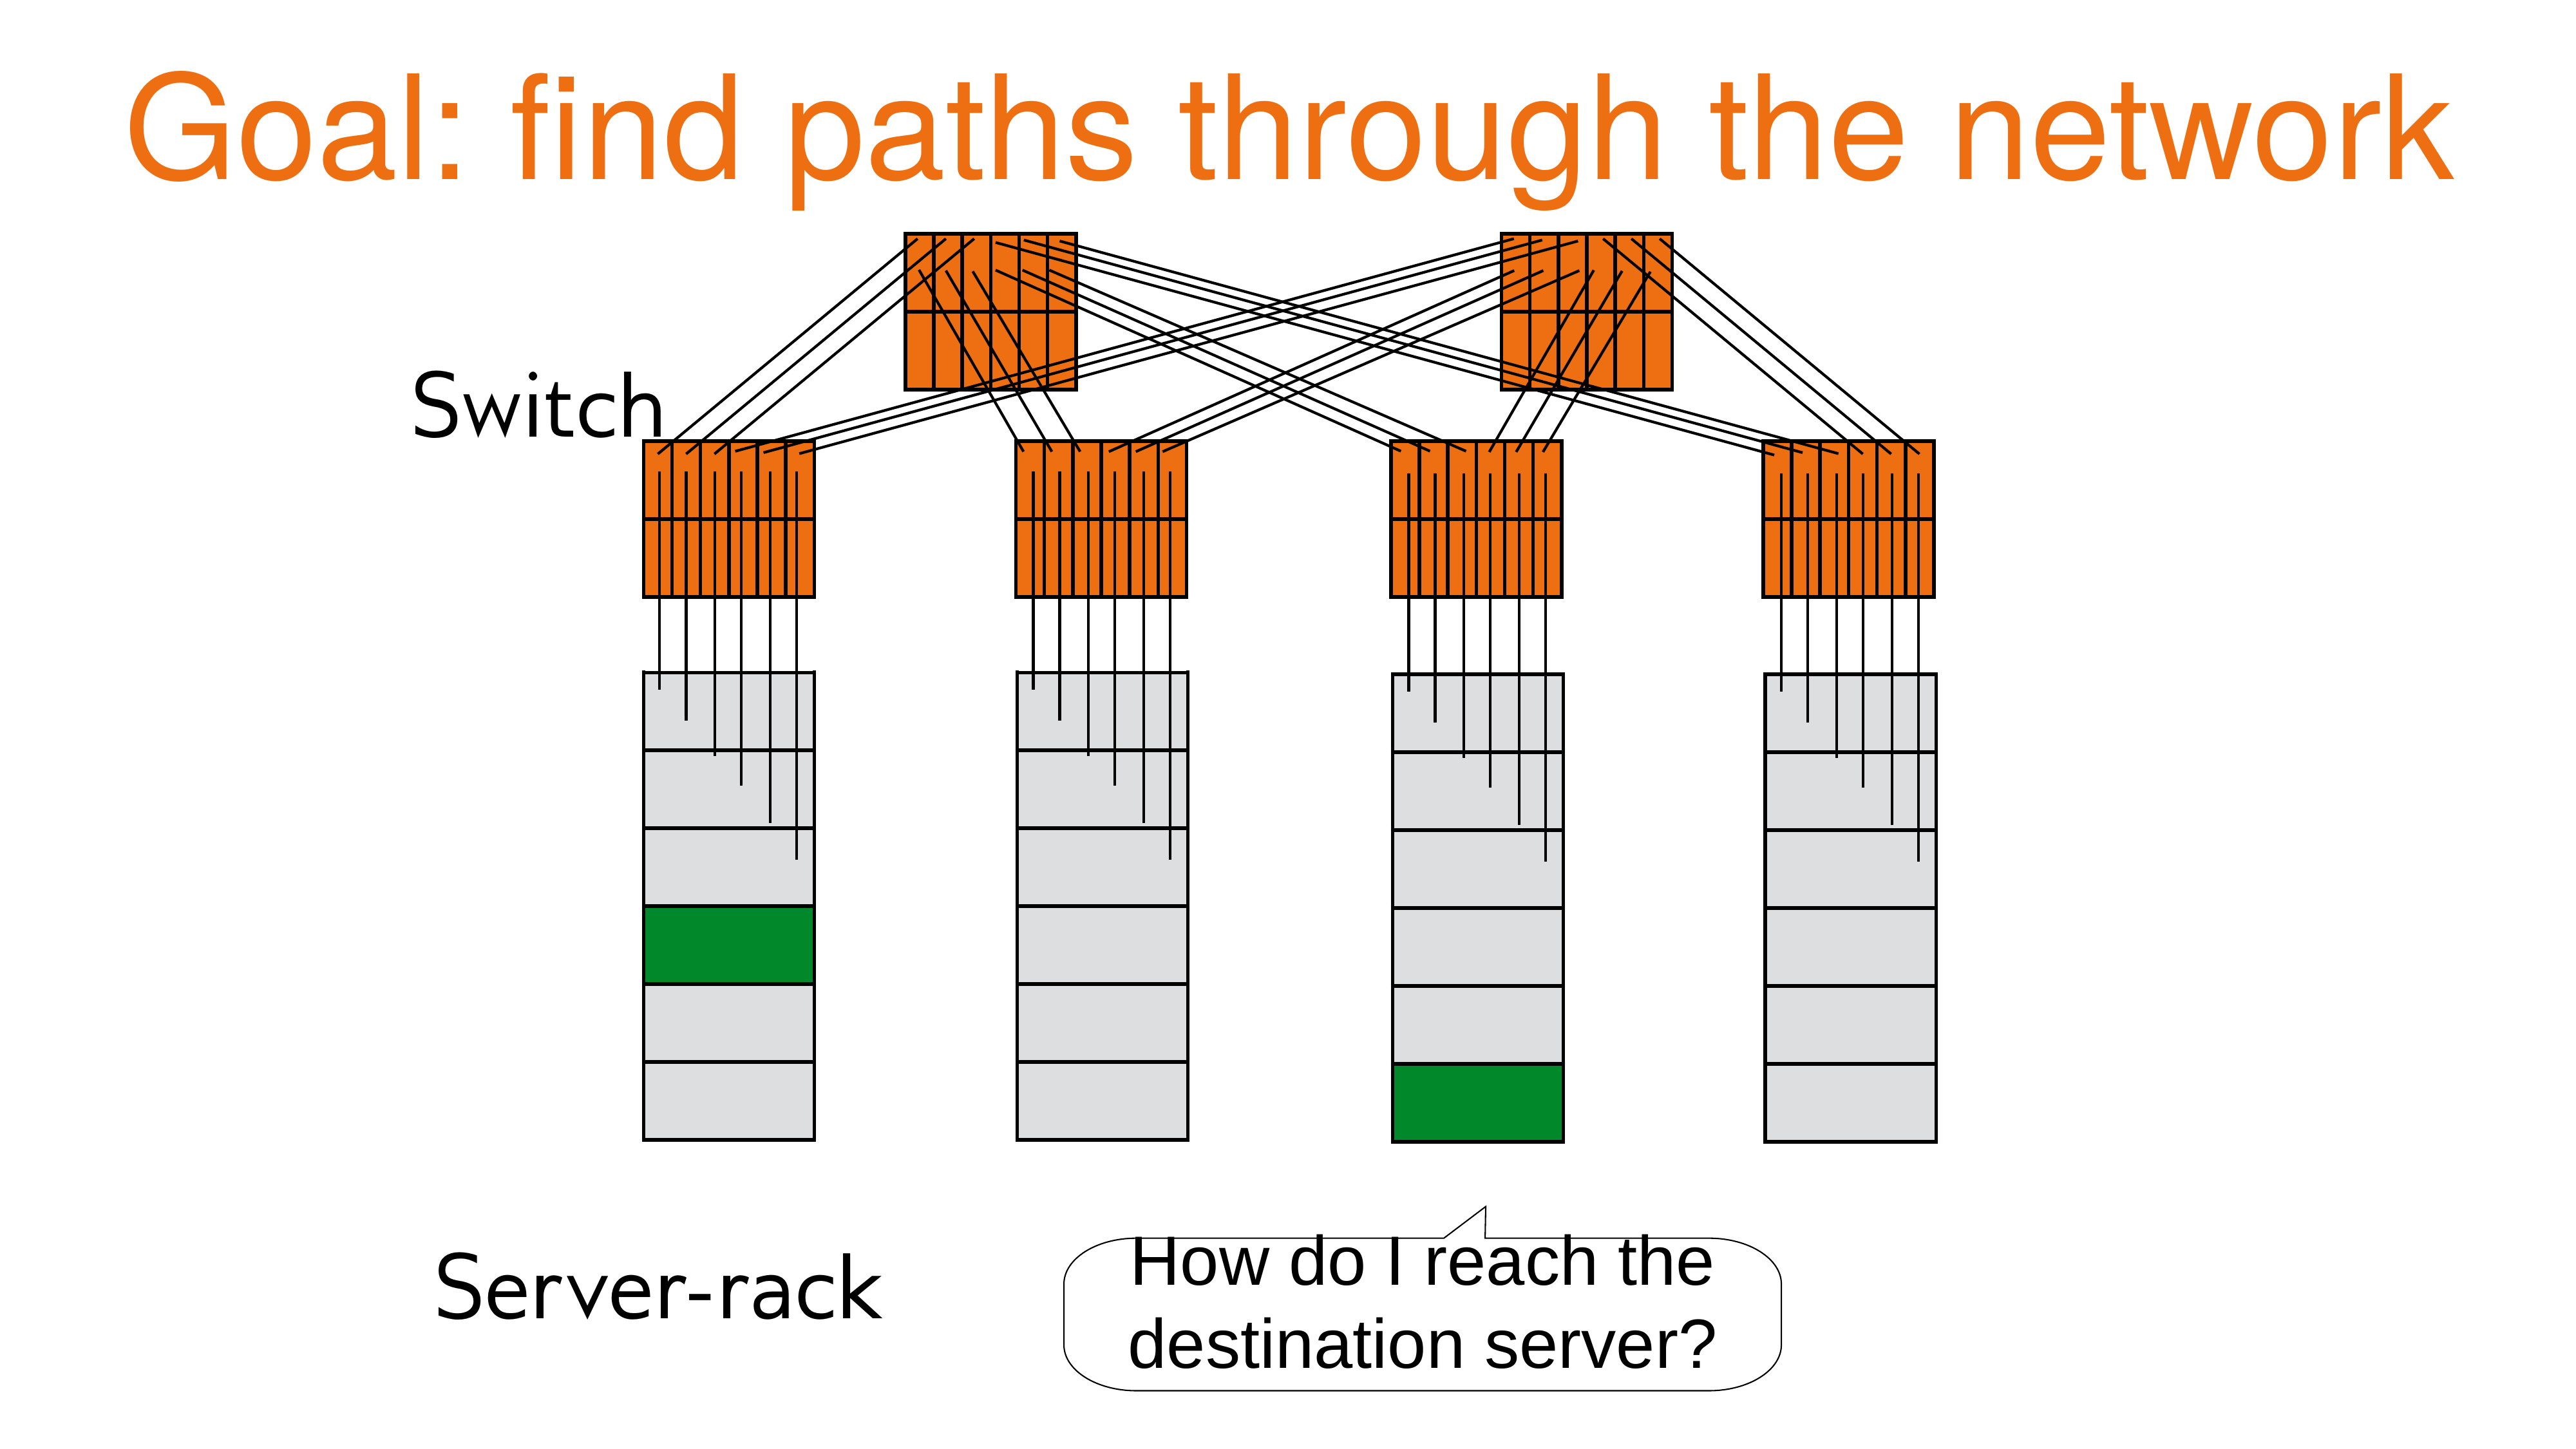

# Goal: find paths through the network
|  |  |  |  |  |  |
| --- | --- | --- | --- | --- | --- |
|  |  |  |  |  |  |
|  |  |  |  |  |  |
| --- | --- | --- | --- | --- | --- |
|  |  |  |  |  |  |

Switch
|  |  |  |  |  |  |
| --- | --- | --- | --- | --- | --- |
|  |  |  |  |  |  |
|  |  |  |  |  |  |
| --- | --- | --- | --- | --- | --- |
|  |  |  |  |  |  |
|  |  |  |  |  |  |
| --- | --- | --- | --- | --- | --- |
|  |  |  |  |  |  |
|  |  |  |  |  |  |
| --- | --- | --- | --- | --- | --- |
|  |  |  |  |  |  |

|  |
| --- |
|  |
|  |
|  |
|  |
|  |
|  |
| --- |
|  |
|  |
|  |
|  |
|  |
|  |
| --- |
|  |
|  |
|  |
|  |
|  |
|  |
| --- |
|  |
|  |
|  |
|  |
|  |
How do I reach the destination server?
Server-rack